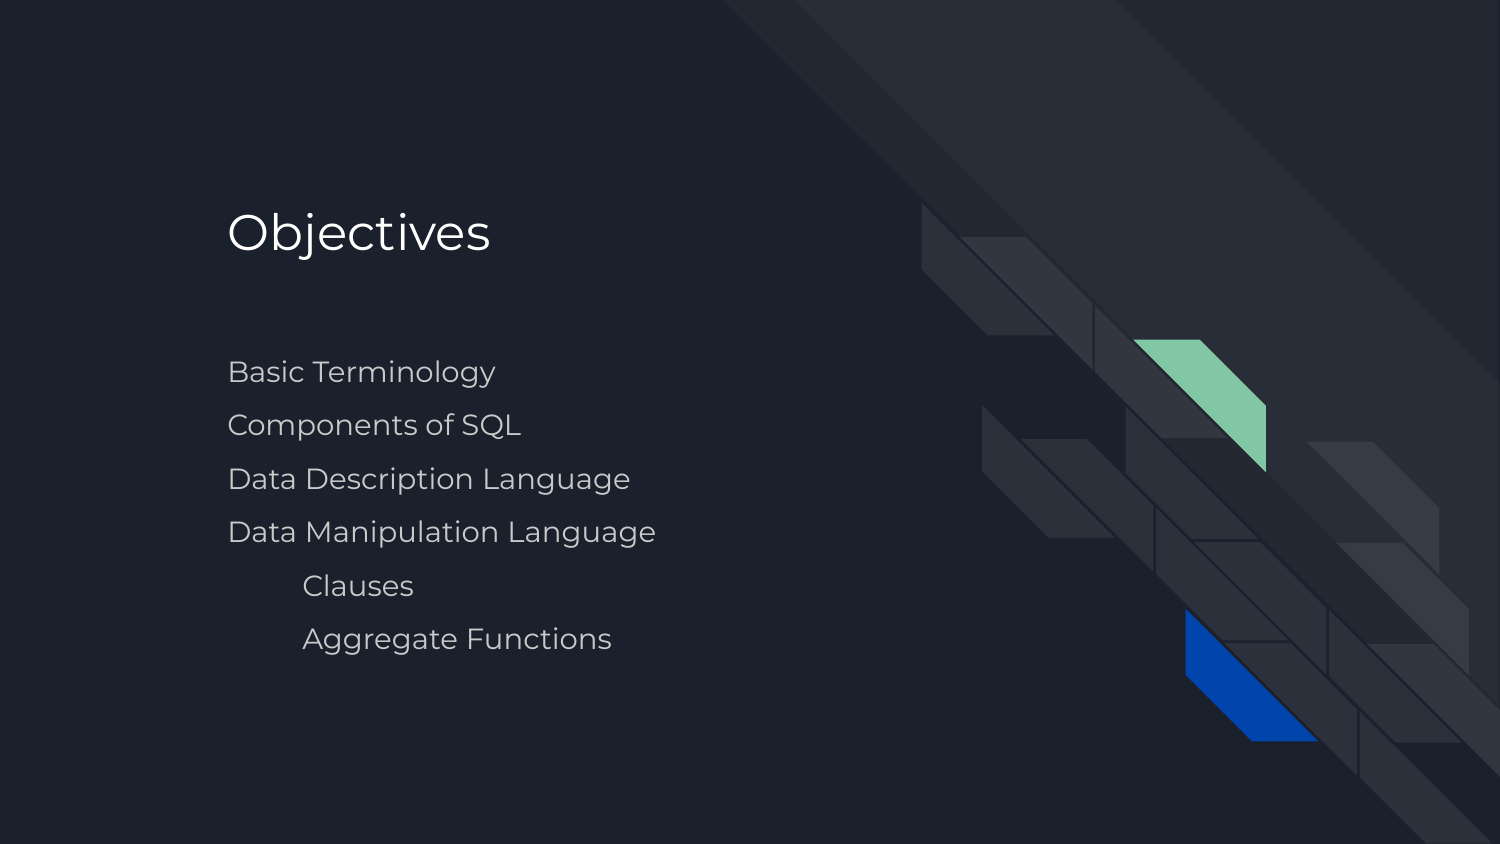

# Objectives
Basic Terminology
Components of SQL
Data Description Language
Data Manipulation Language
Clauses
Aggregate Functions